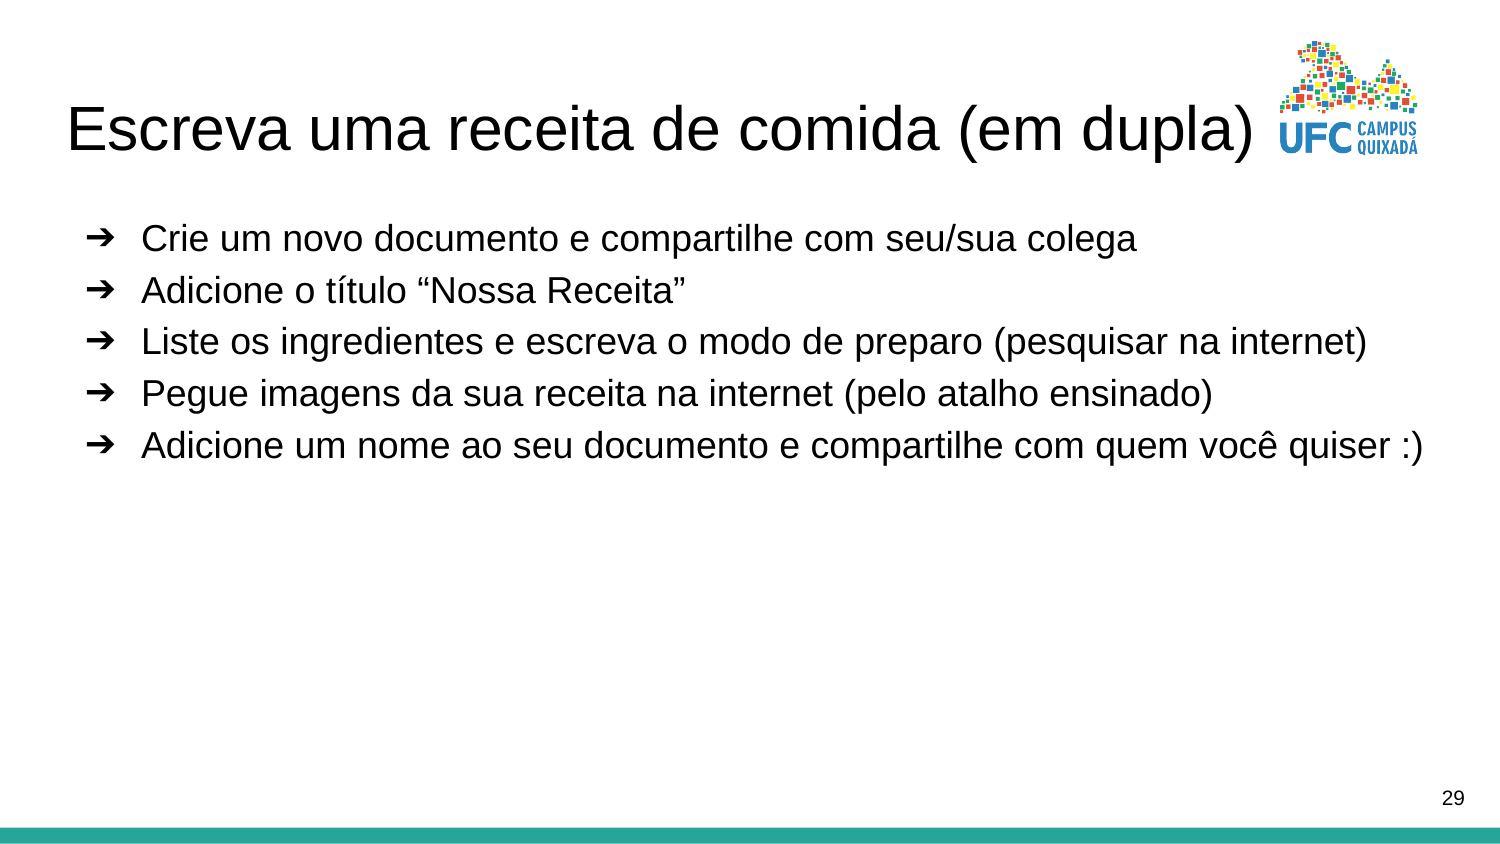

# Escreva uma receita de comida (em dupla)
Crie um novo documento e compartilhe com seu/sua colega
Adicione o título “Nossa Receita”
Liste os ingredientes e escreva o modo de preparo (pesquisar na internet)
Pegue imagens da sua receita na internet (pelo atalho ensinado)
Adicione um nome ao seu documento e compartilhe com quem você quiser :)
29